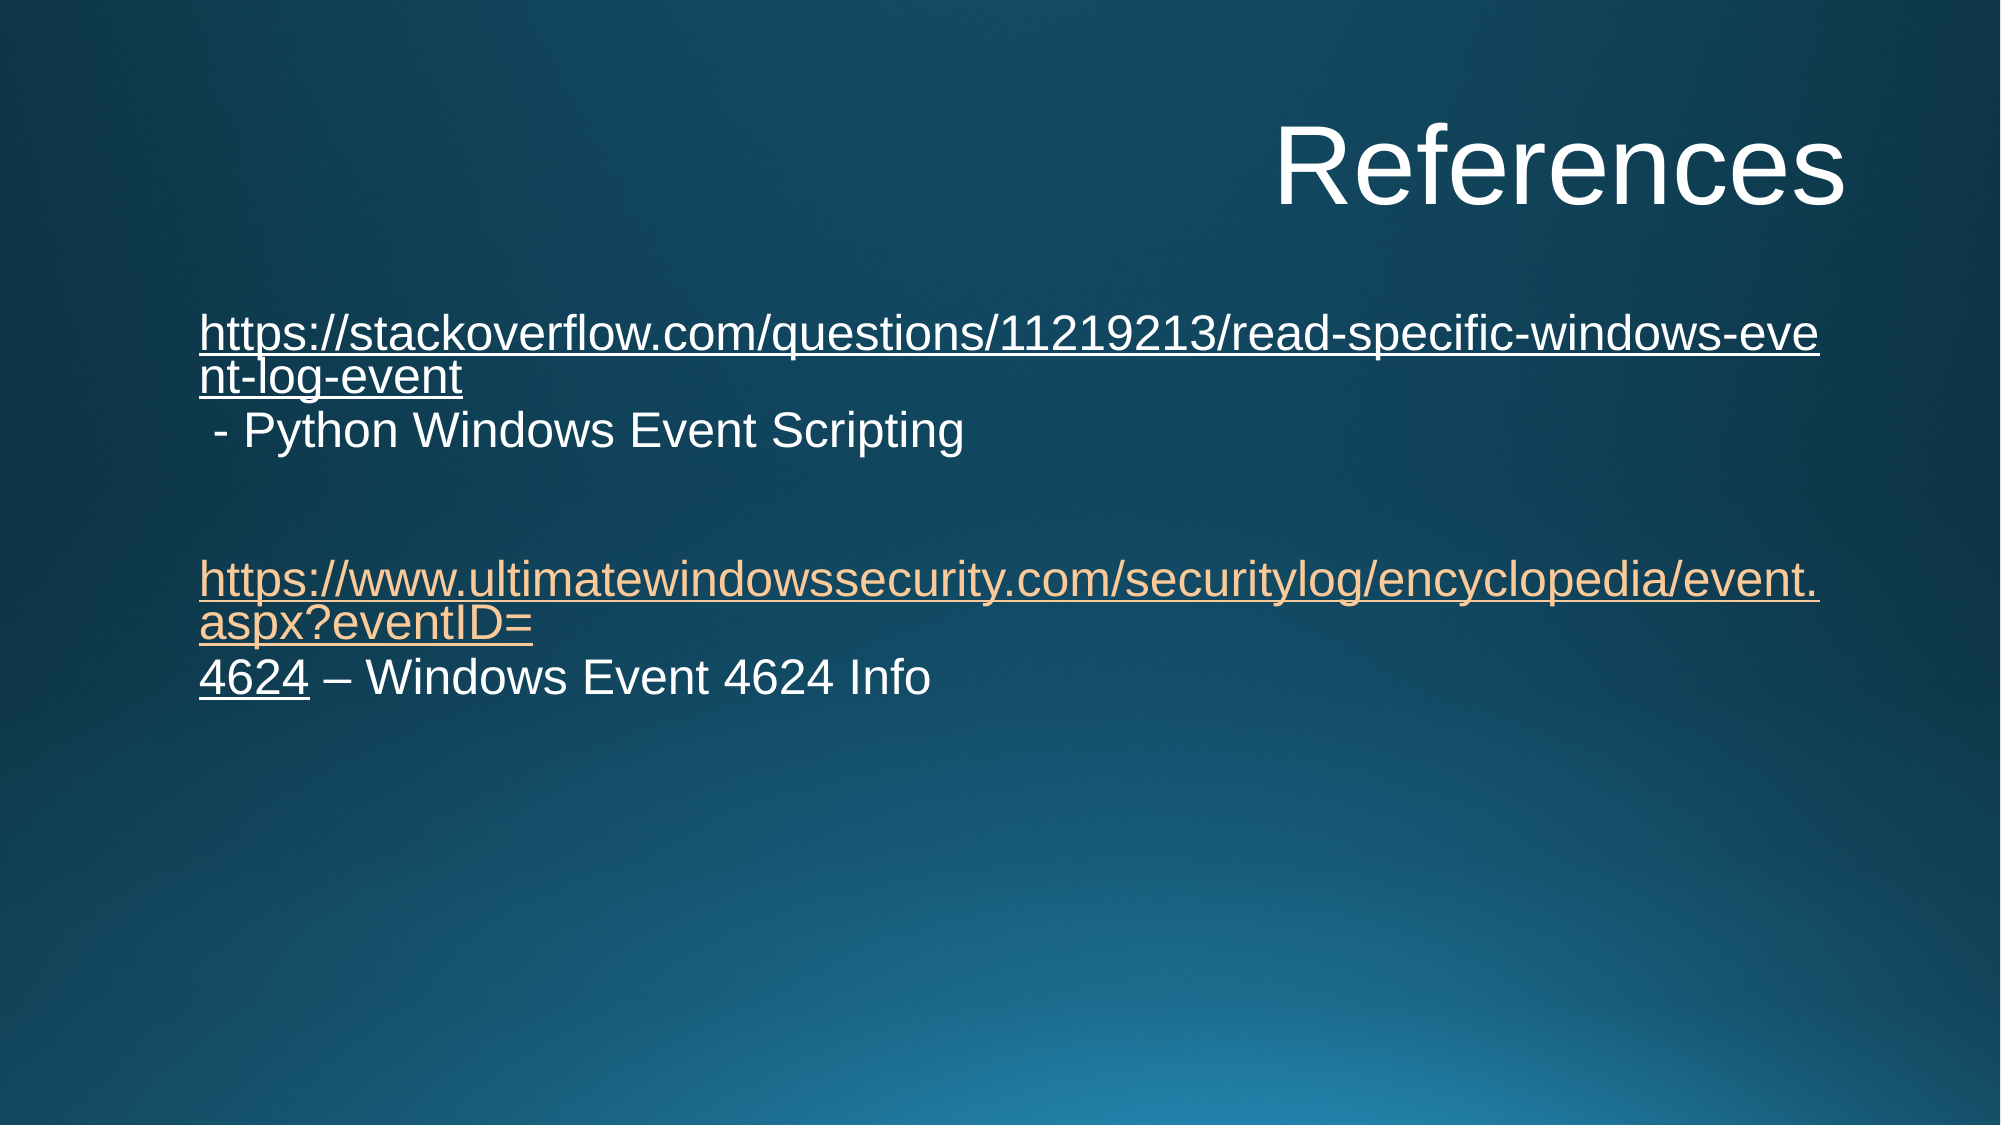

# References
https://stackoverflow.com/questions/11219213/read-specific-windows-event-log-event - Python Windows Event Scripting

https://www.ultimatewindowssecurity.com/securitylog/encyclopedia/event.aspx?eventID=4624 – Windows Event 4624 Info